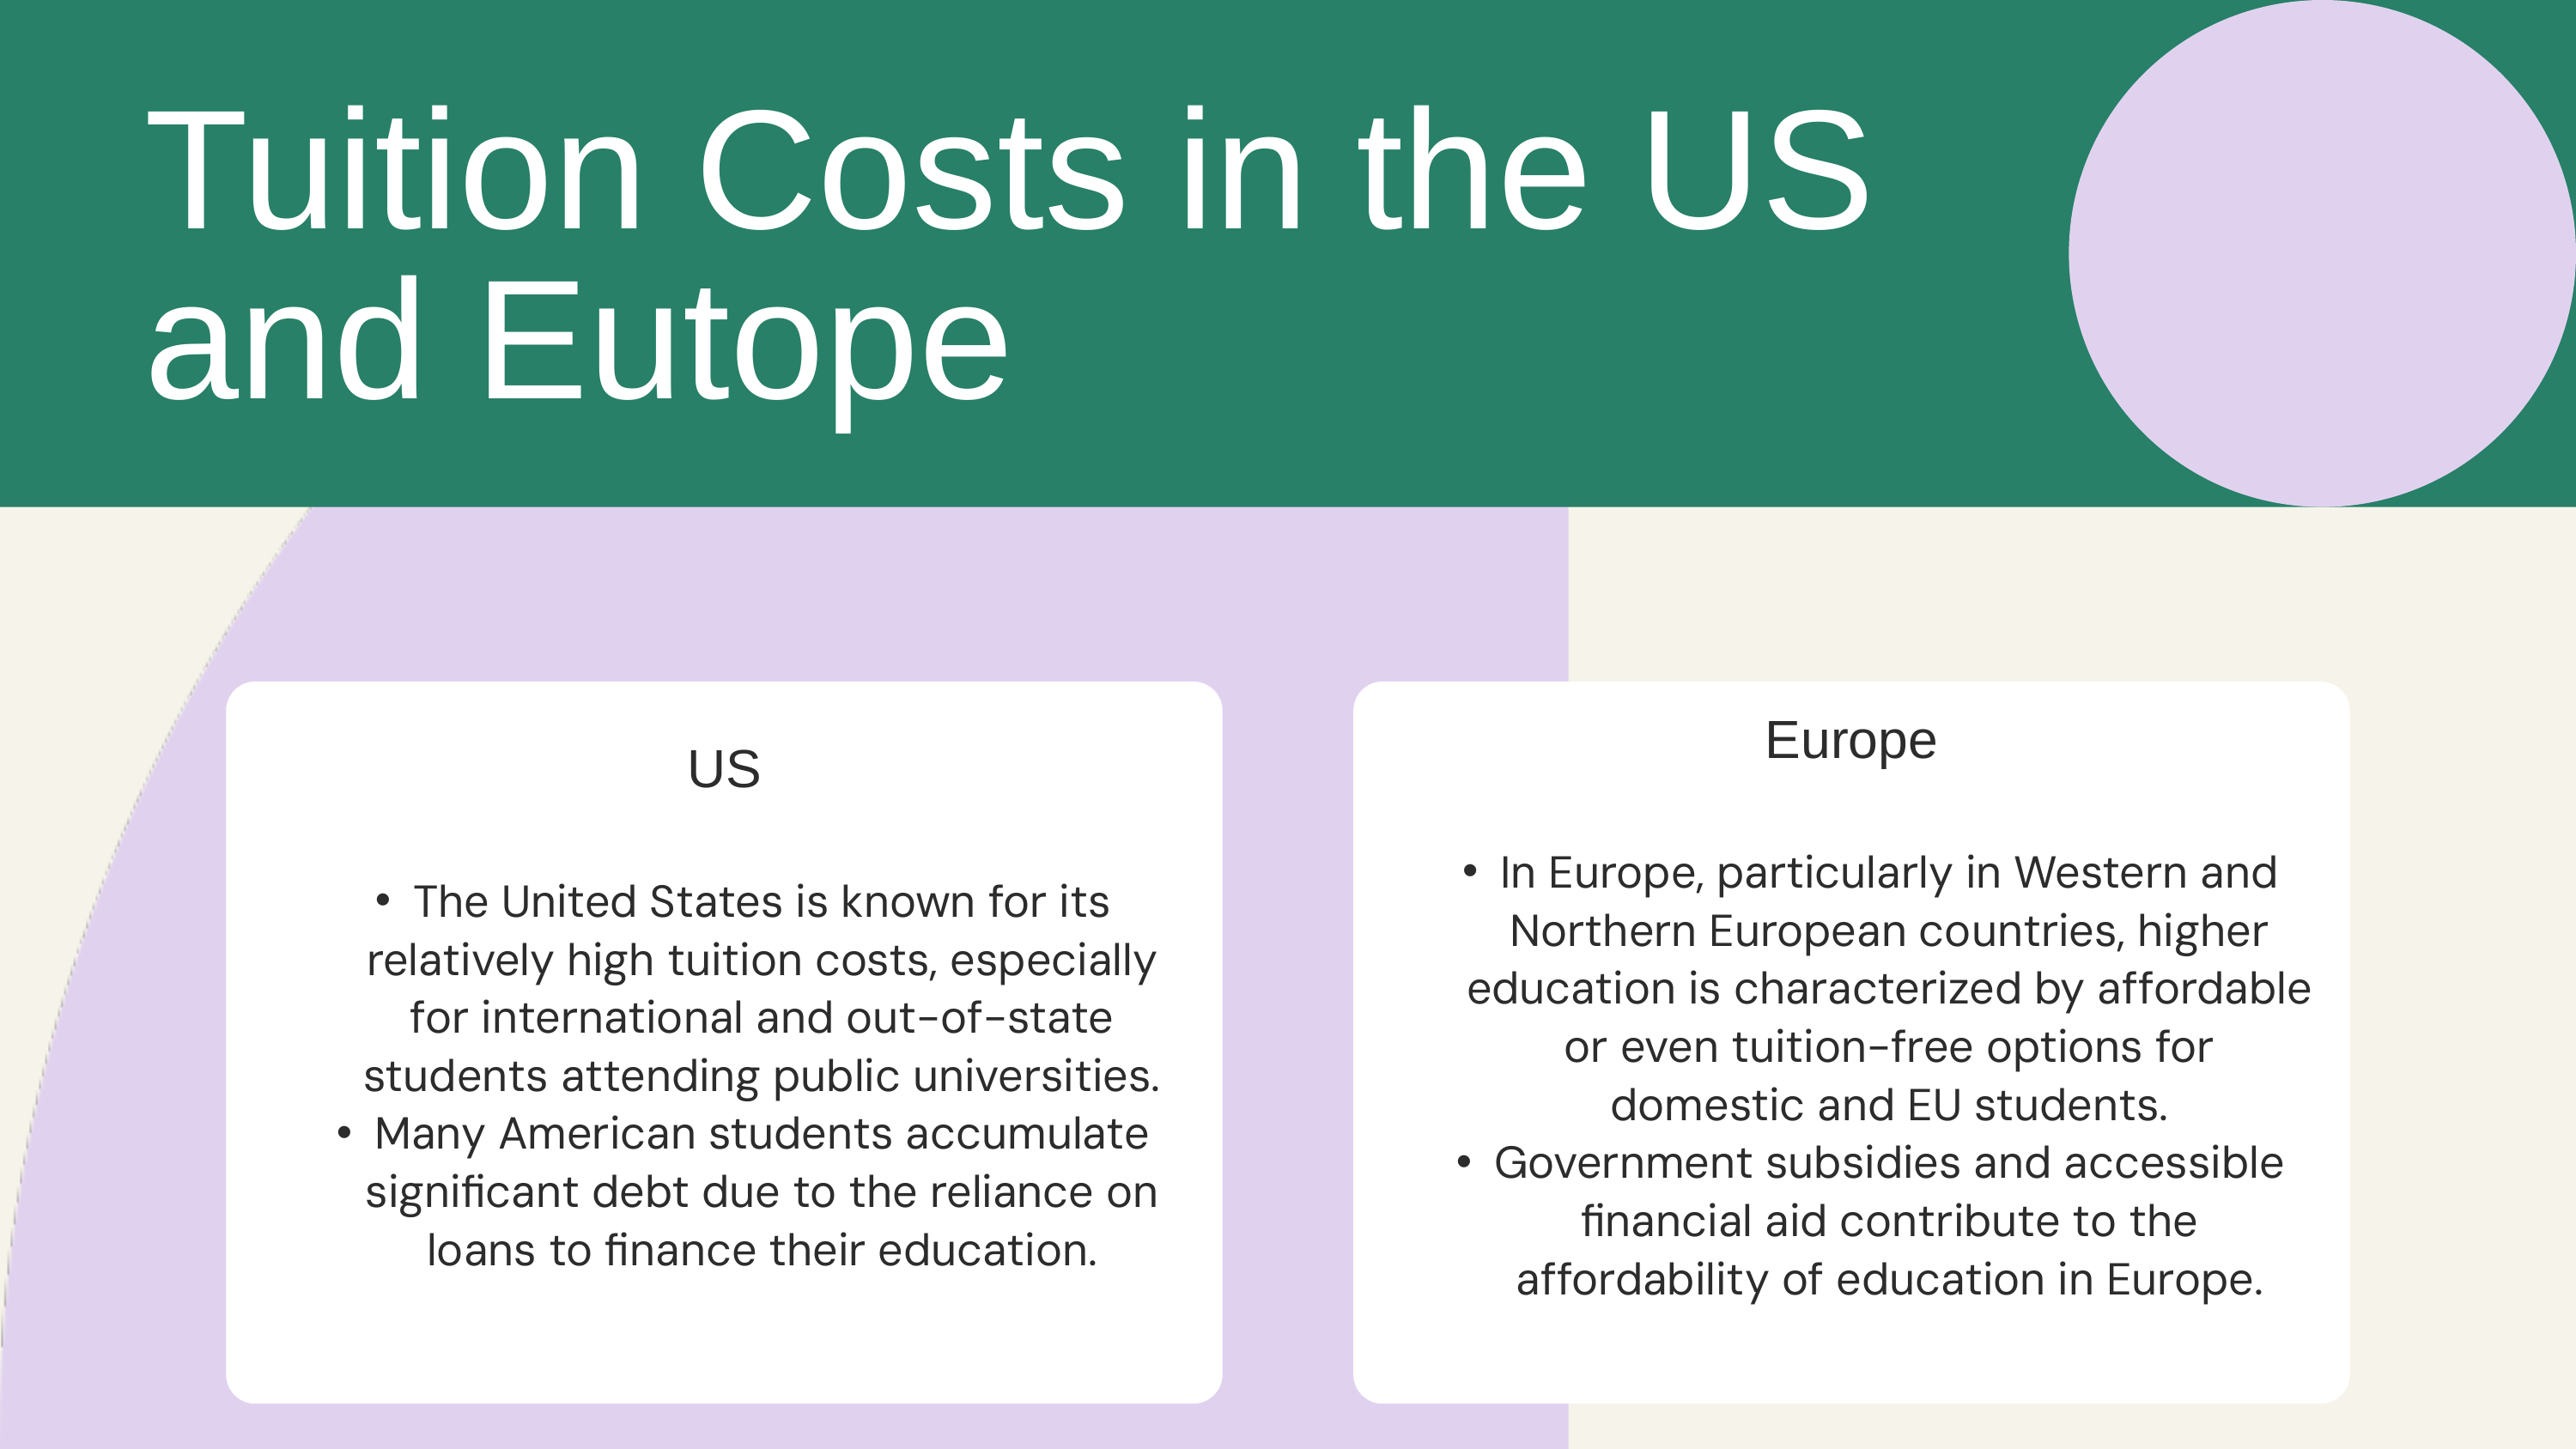

Tuition Costs in the US and Eutope

US

The United States is known for its relatively high tuition costs, especially for international and out-of-state students attending public universities.
Many American students accumulate significant debt due to the reliance on loans to finance their education.

Europe

In Europe, particularly in Western and Northern European countries, higher education is characterized by affordable or even tuition-free options for domestic and EU students.
Government subsidies and accessible financial aid contribute to the affordability of education in Europe.